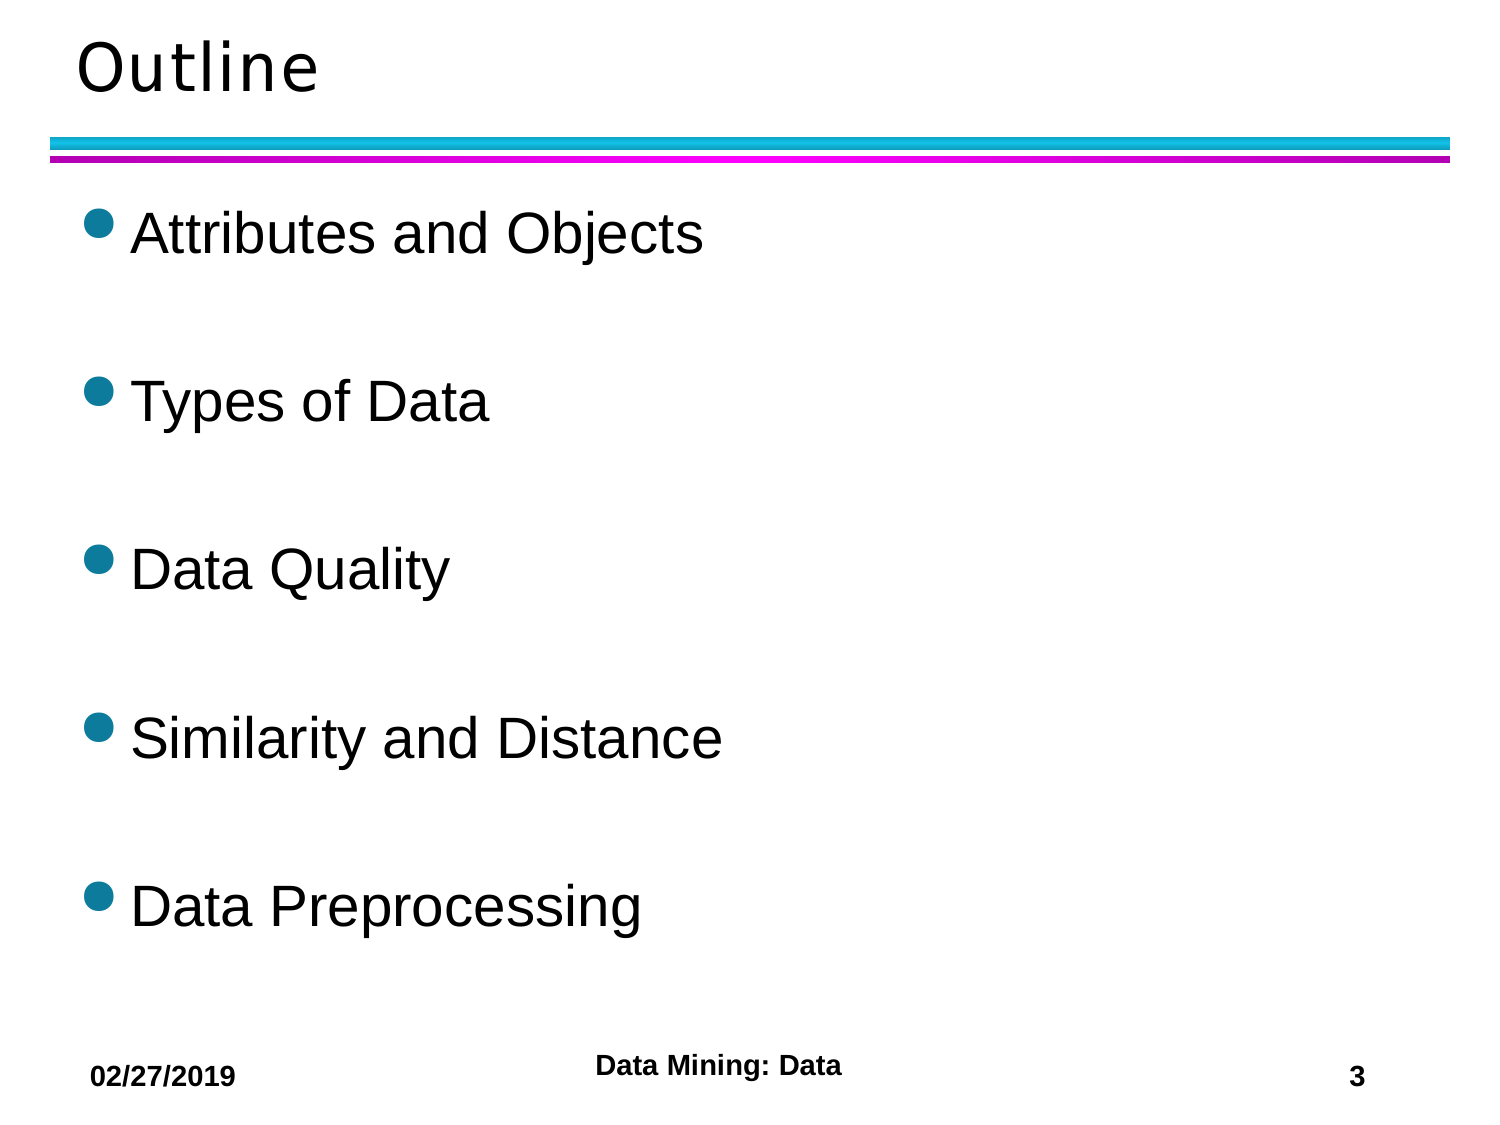

# Outline
Attributes and Objects

Types of Data

Data Quality

Similarity and Distance

Data Preprocessing